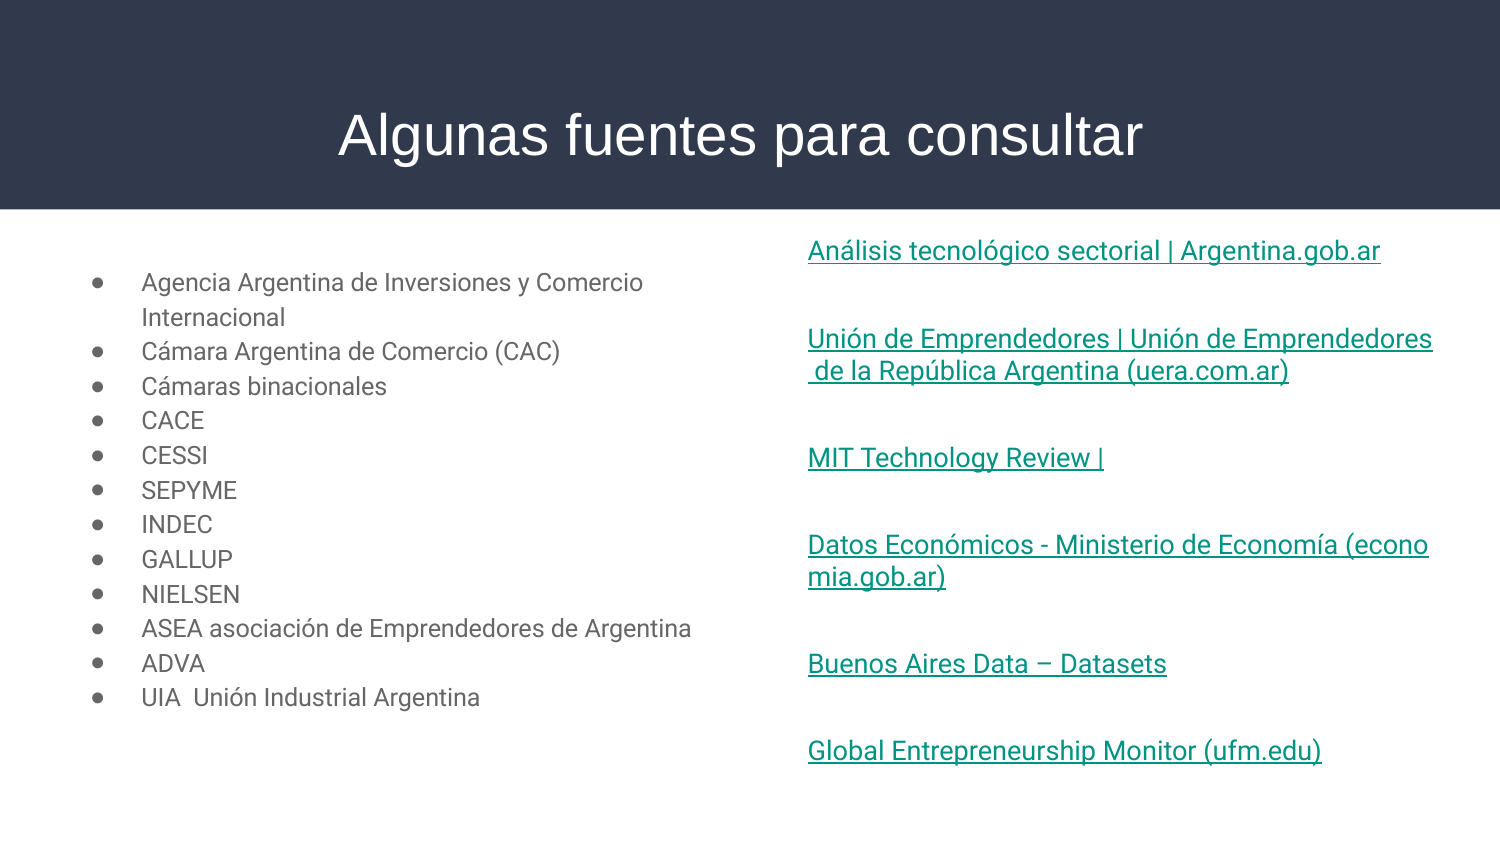

# Algunas fuentes para consultar
Análisis tecnológico sectorial | Argentina.gob.ar
Unión de Emprendedores | Unión de Emprendedores de la República Argentina (uera.com.ar)
MIT Technology Review |
Datos Económicos - Ministerio de Economía (economia.gob.ar)
Buenos Aires Data – Datasets
Global Entrepreneurship Monitor (ufm.edu)

Agencia Argentina de Inversiones y Comercio Internacional
Cámara Argentina de Comercio (CAC)
Cámaras binacionales
CACE
CESSI
SEPYME
INDEC
GALLUP
NIELSEN
ASEA asociación de Emprendedores de Argentina
ADVA
UIA  Unión Industrial Argentina